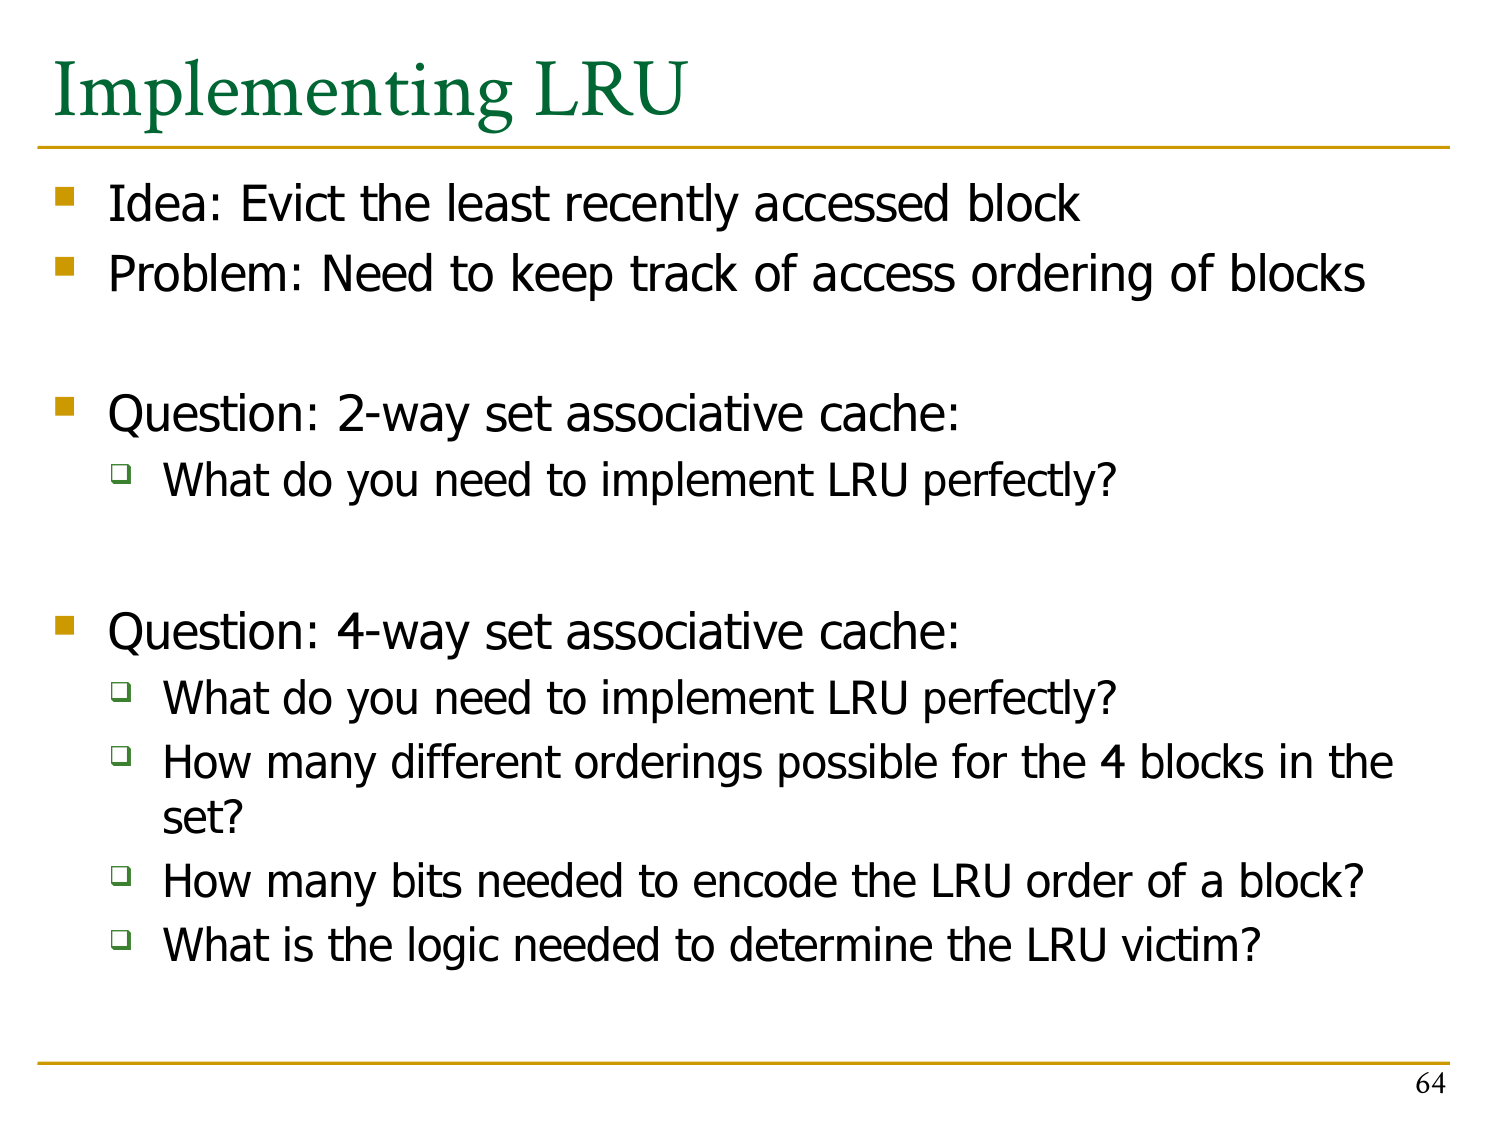

# Implementing LRU
Idea: Evict the least recently accessed block
Problem: Need to keep track of access ordering of blocks

Question: 2-way set associative cache:
What do you need to implement LRU perfectly?

Question: 4-way set associative cache:
What do you need to implement LRU perfectly?
How many different orderings possible for the 4 blocks in the set?
How many bits needed to encode the LRU order of a block?
What is the logic needed to determine the LRU victim?

64